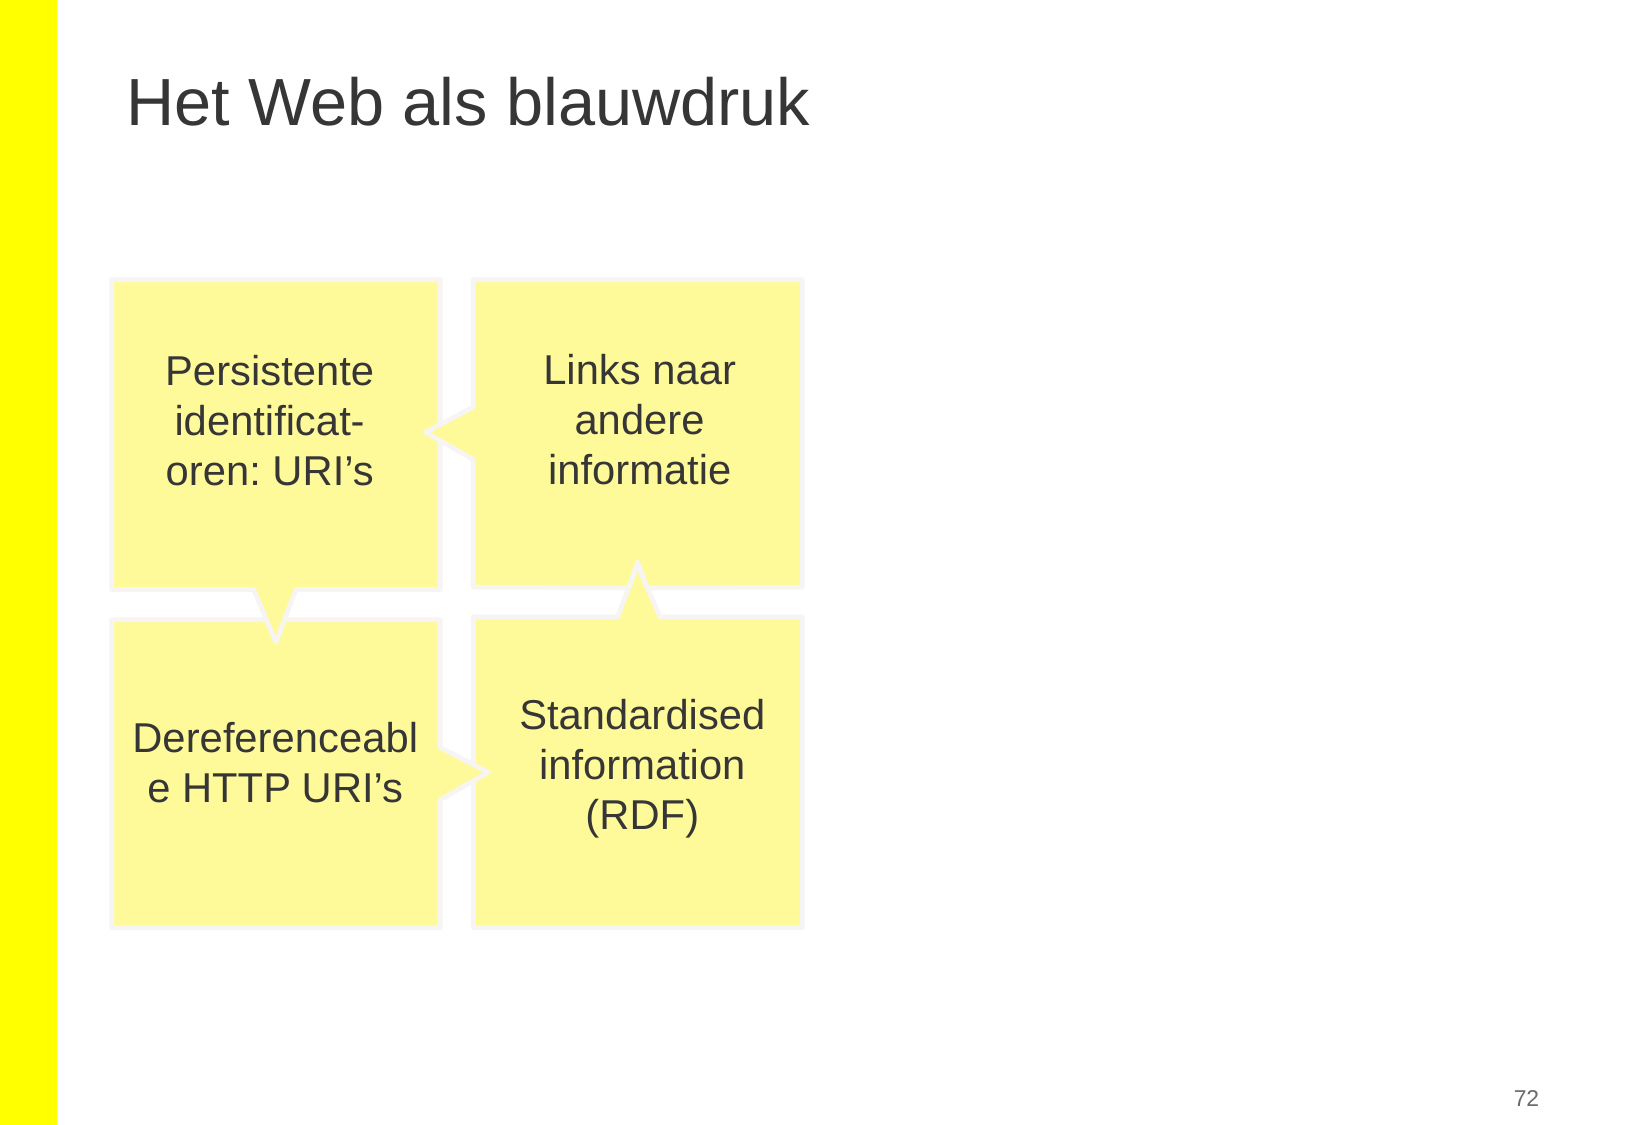

# Het Web als blauwdruk

Links naar andere informatie

Persistente identificat-oren: URI’s

Dereferenceable HTTP URI’s

Standardised information (RDF)
72